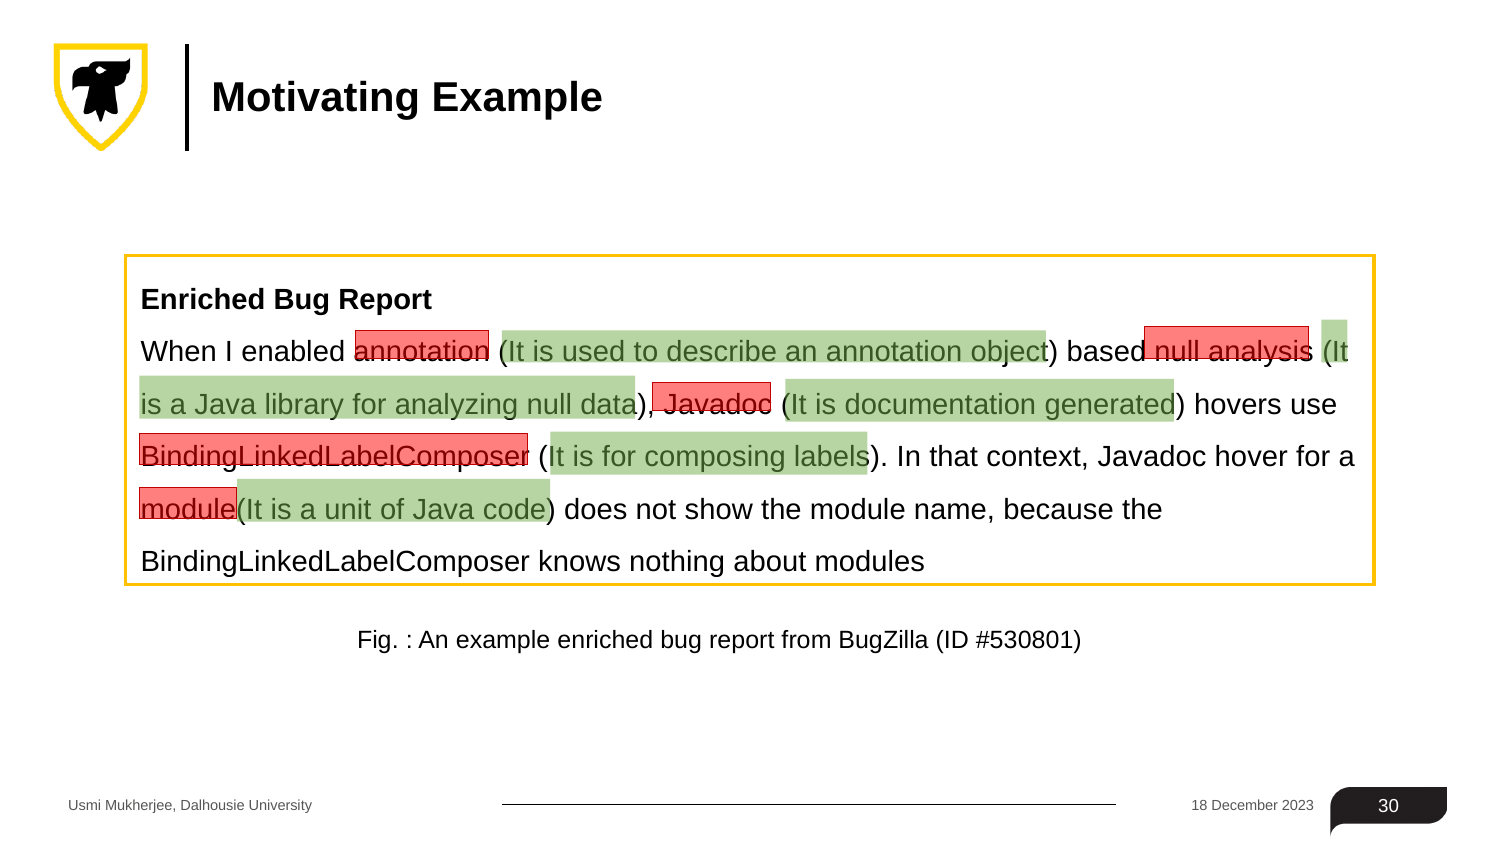

# Motivating Example
Enriched Bug Report
When I enabled annotation (It is used to describe an annotation object) based null analysis (It is a Java library for analyzing null data), Javadoc (It is documentation generated) hovers use BindingLinkedLabelComposer (It is for composing labels). In that context, Javadoc hover for a module(It is a unit of Java code) does not show the module name, because the BindingLinkedLabelComposer knows nothing about modules

Fig. : An example enriched bug report from BugZilla (ID #530801)
Usmi Mukherjee, Dalhousie University
18 December 2023
30